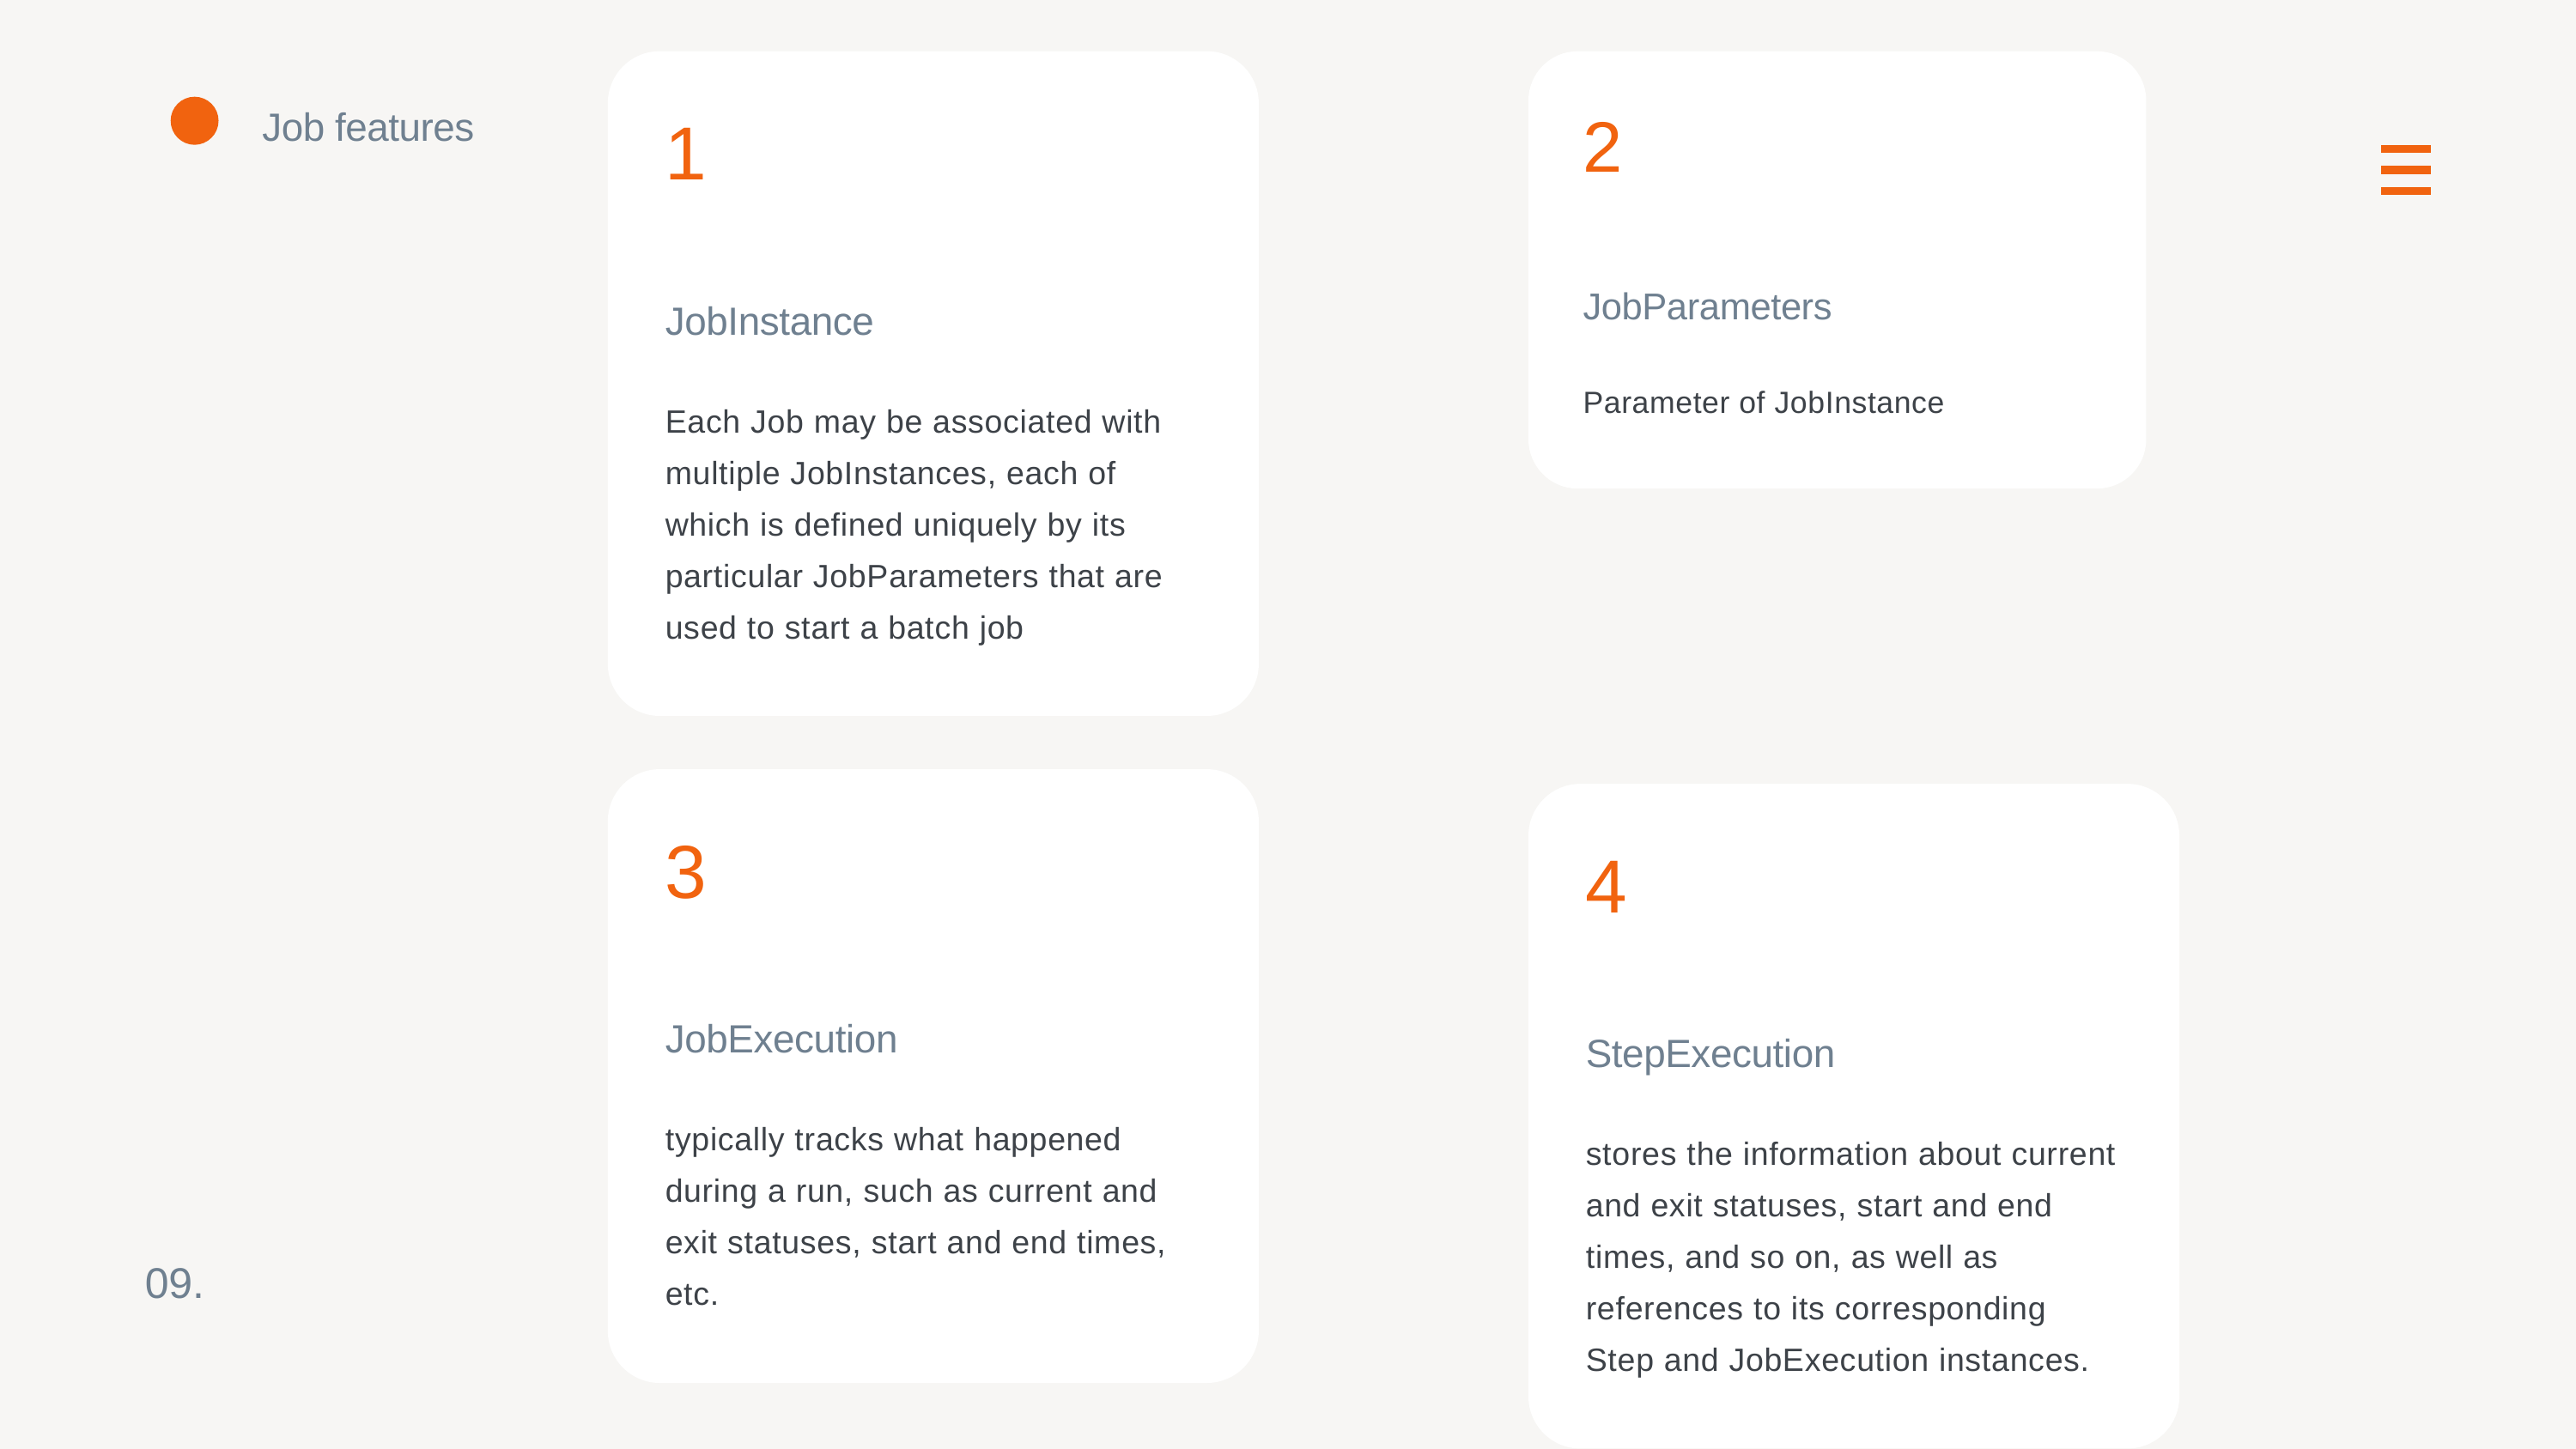

1
JobInstance
Each Job may be associated with multiple JobInstances, each of which is defined uniquely by its particular JobParameters that are used to start a batch job

2
JobParameters
Parameter of JobInstance

Job features

3
JobExecution
typically tracks what happened during a run, such as current and exit statuses, start and end times, etc.

4
StepExecution
stores the information about current and exit statuses, start and end times, and so on, as well as references to its corresponding Step and JobExecution instances.
09.